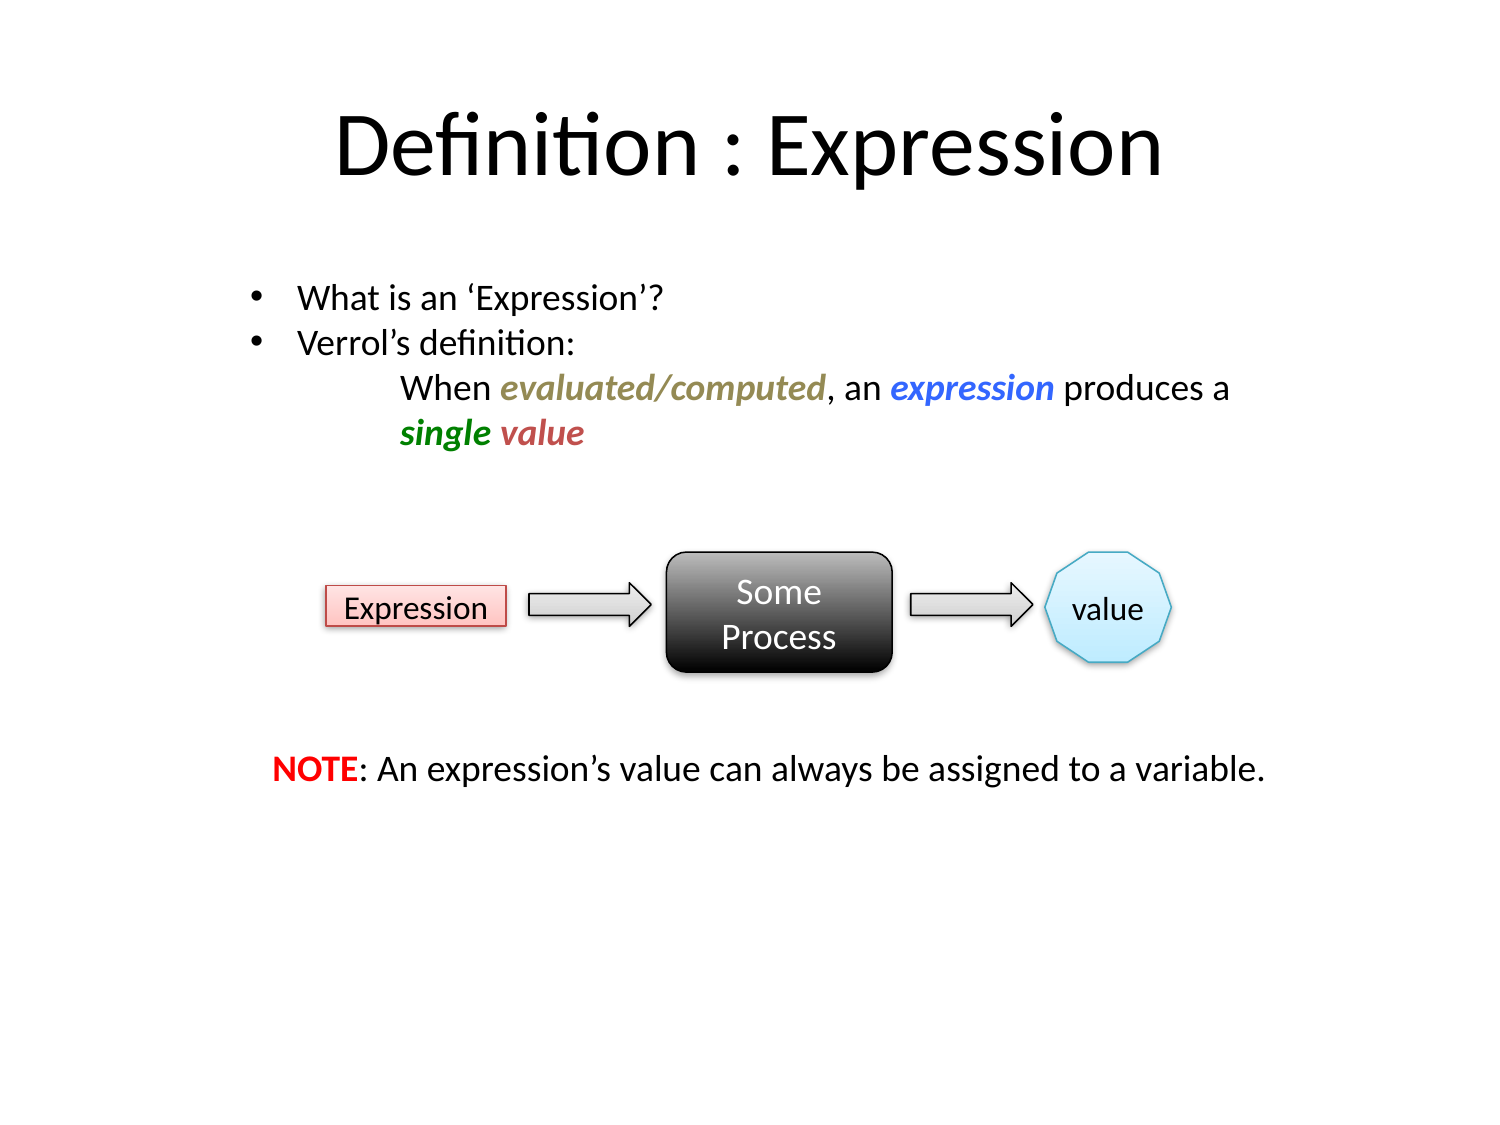

# Definition : Expression
What is an ‘Expression’?
Verrol’s definition:
When evaluated/computed, an expression produces a single value
Some Process
value

Expression
NOTE: An expression’s value can always be assigned to a variable.